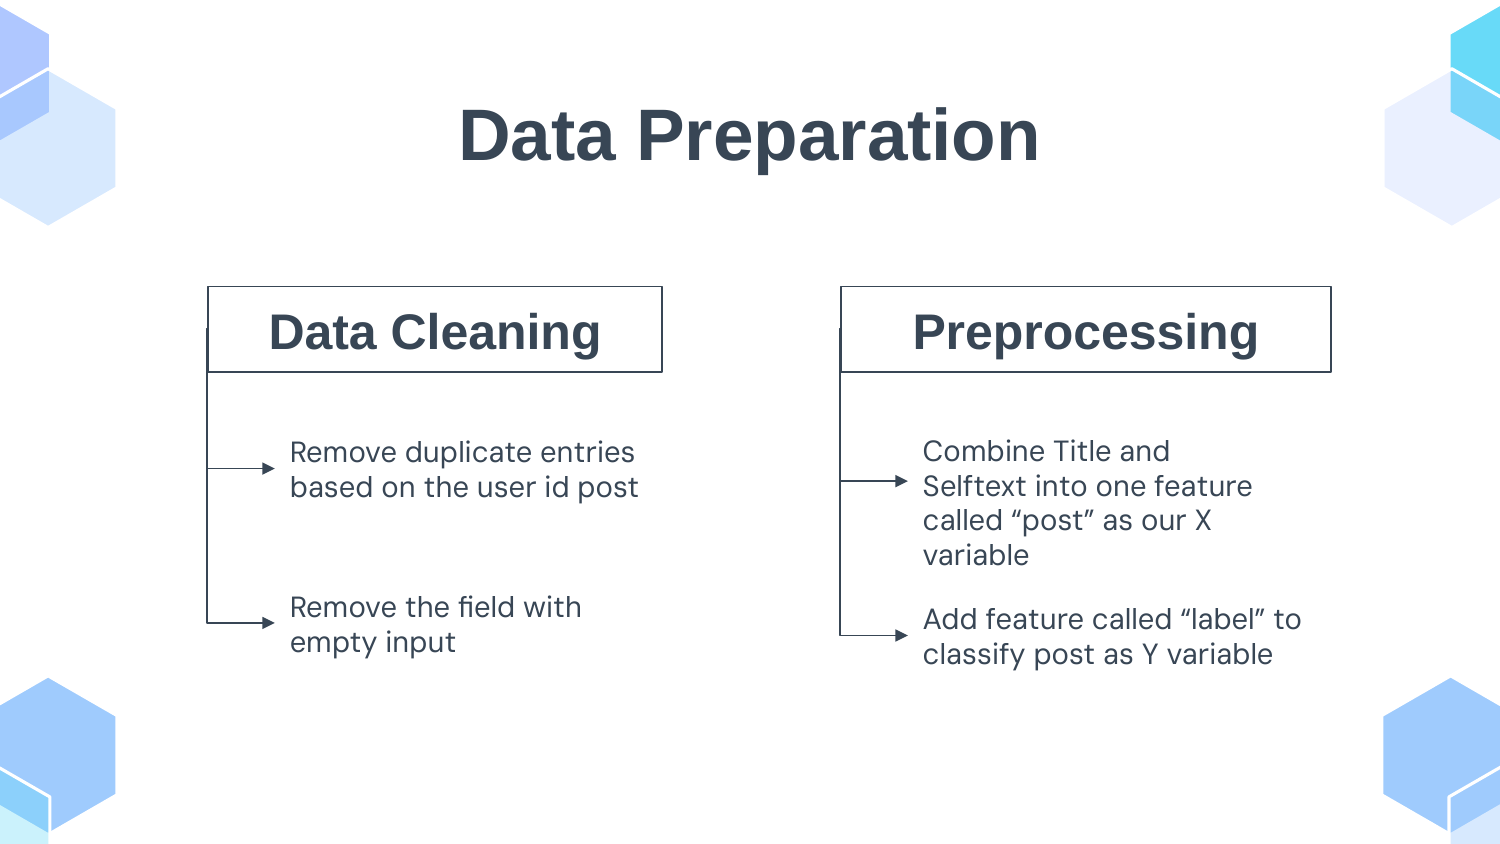

# Data Preparation
Data Cleaning
Preprocessing
Remove duplicate entries based on the user id post
Combine Title and Selftext into one feature called “post” as our X variable
Remove the field with empty input
Add feature called “label” to classify post as Y variable